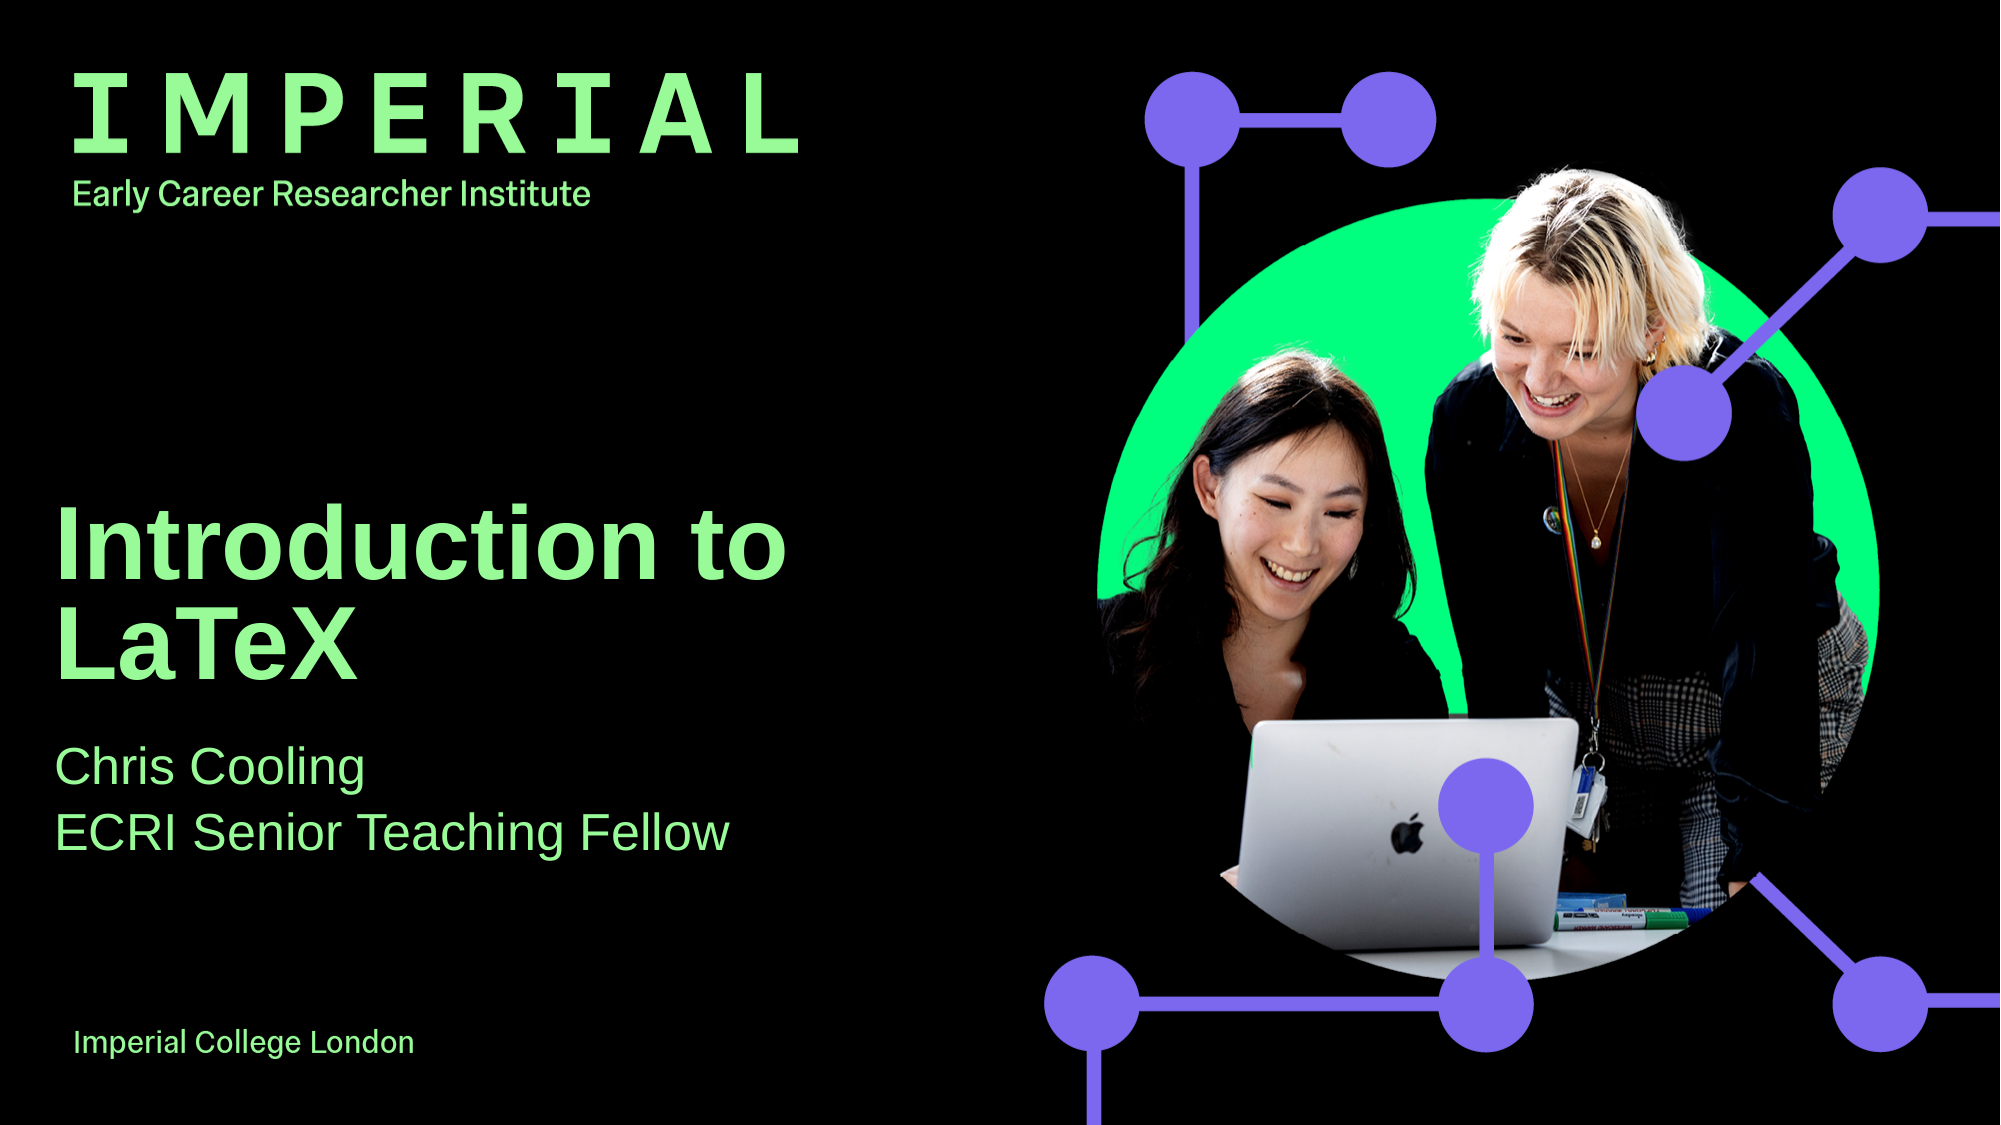

# Introduction to LaTeX
Chris Cooling
ECRI Senior Teaching Fellow